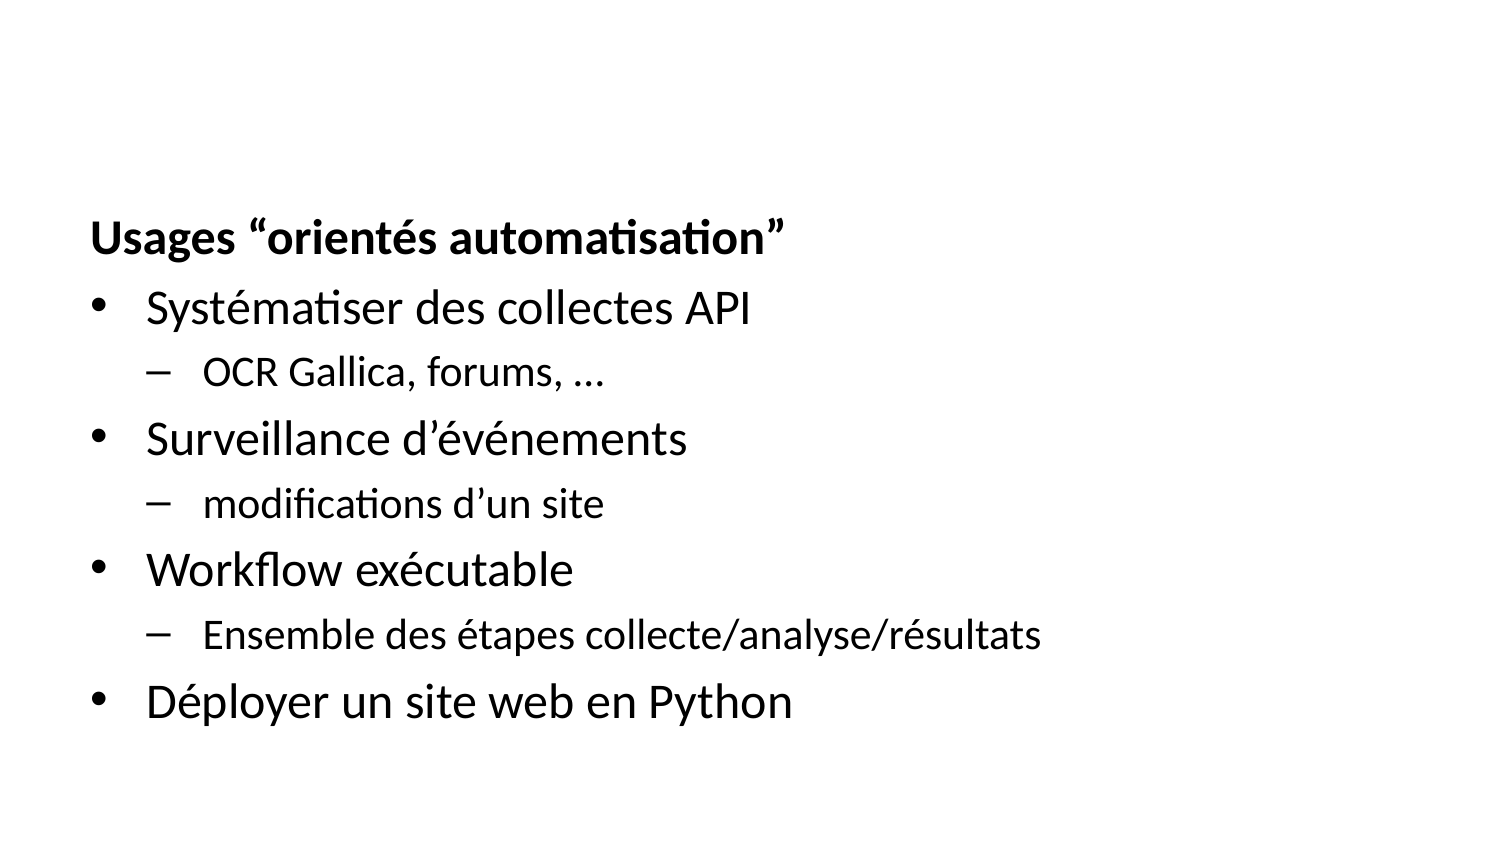

Usages “orientés automatisation”
Systématiser des collectes API
OCR Gallica, forums, …
Surveillance d’événements
modifications d’un site
Workflow exécutable
Ensemble des étapes collecte/analyse/résultats
Déployer un site web en Python